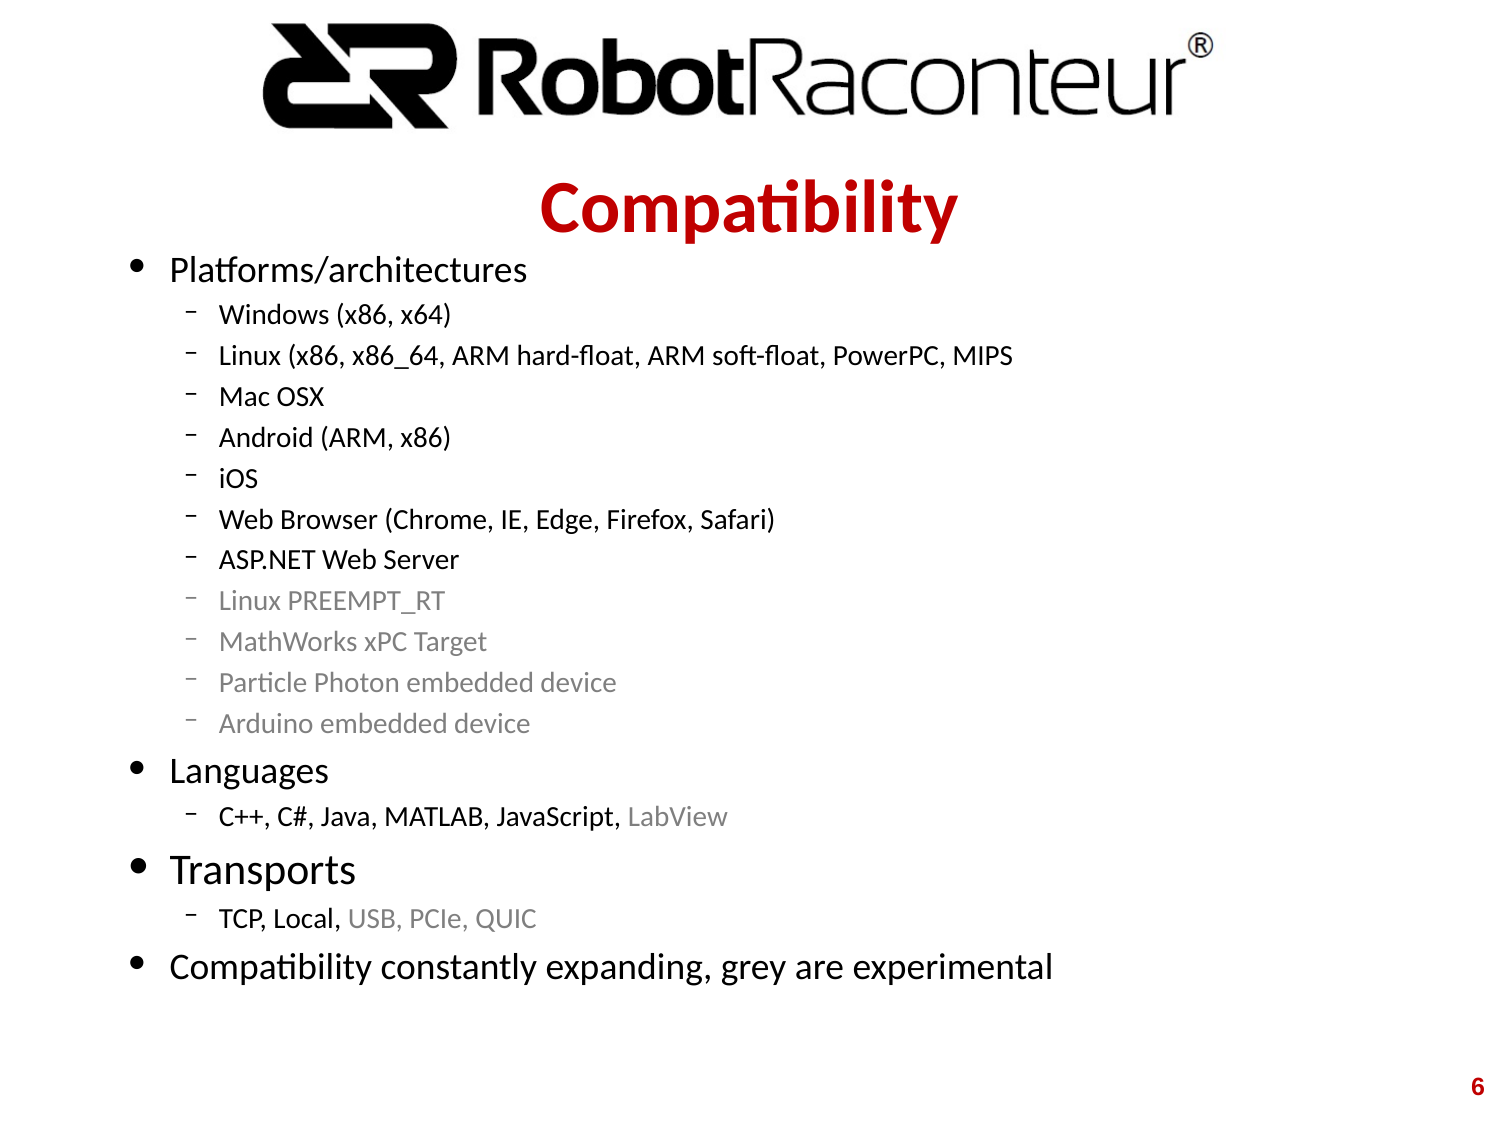

# Compatibility
Platforms/architectures
Windows (x86, x64)
Linux (x86, x86_64, ARM hard-float, ARM soft-float, PowerPC, MIPS
Mac OSX
Android (ARM, x86)
iOS
Web Browser (Chrome, IE, Edge, Firefox, Safari)
ASP.NET Web Server
Linux PREEMPT_RT
MathWorks xPC Target
Particle Photon embedded device
Arduino embedded device
Languages
C++, C#, Java, MATLAB, JavaScript, LabView
Transports
TCP, Local, USB, PCIe, QUIC
Compatibility constantly expanding, grey are experimental

6